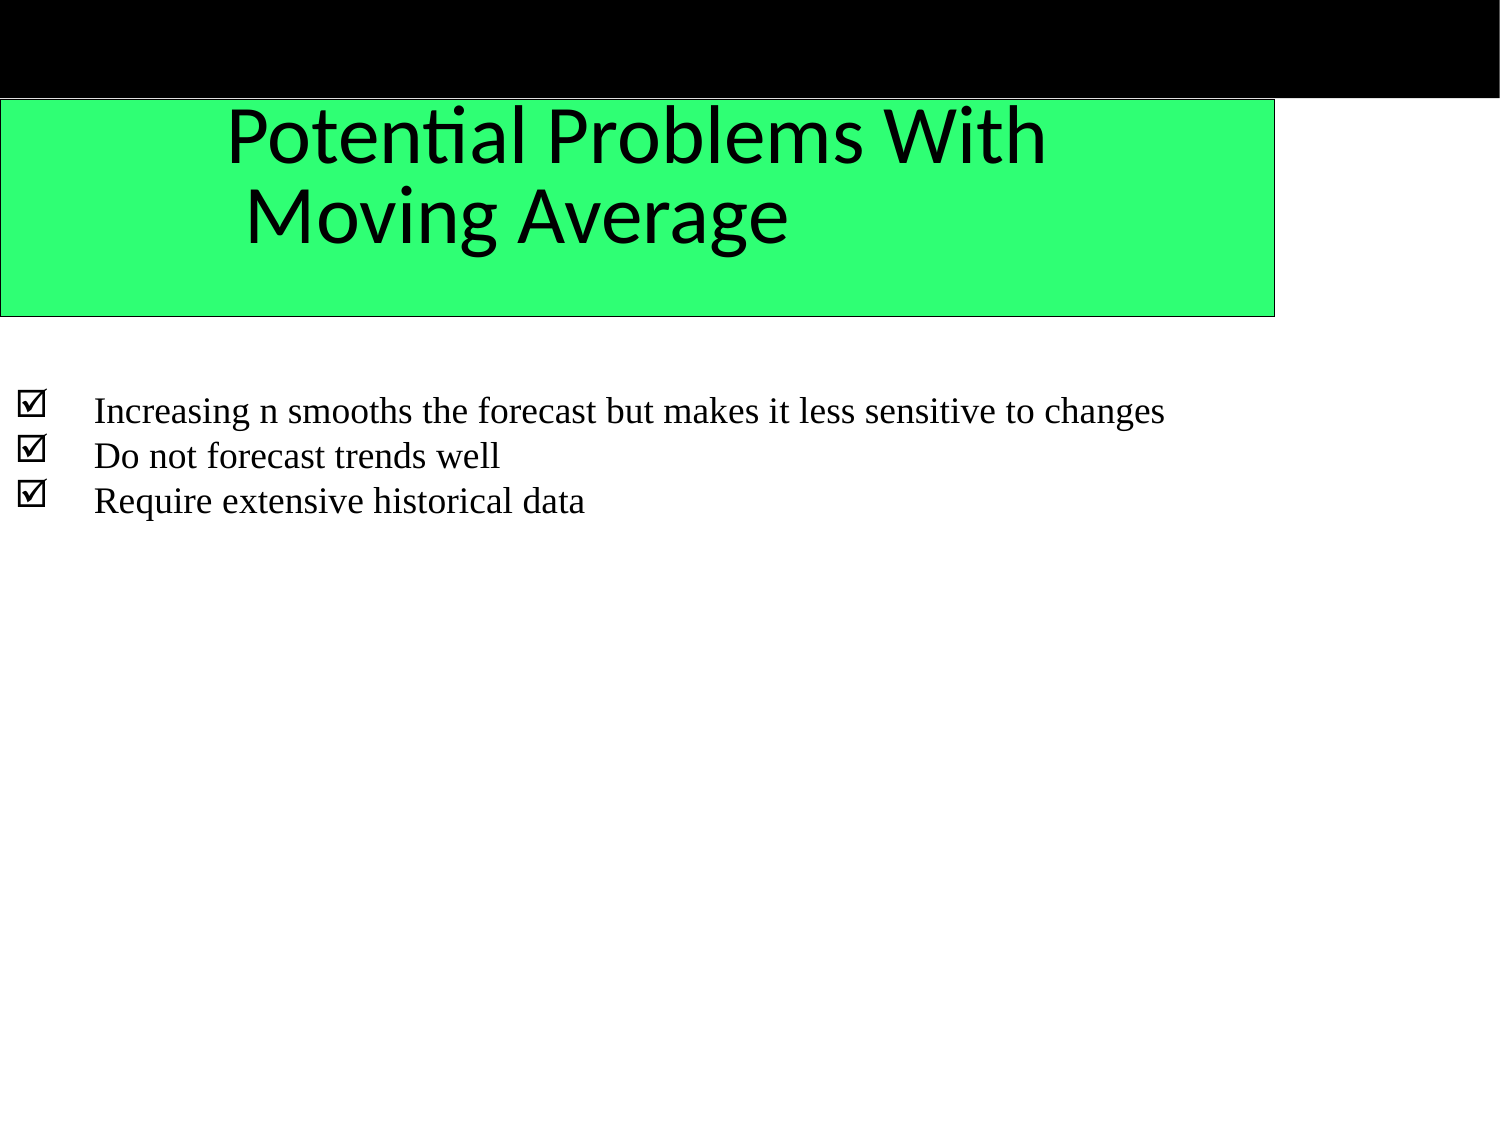

Potential Problems With
 Moving Average
Increasing n smooths the forecast but makes it less sensitive to changes
Do not forecast trends well
Require extensive historical data